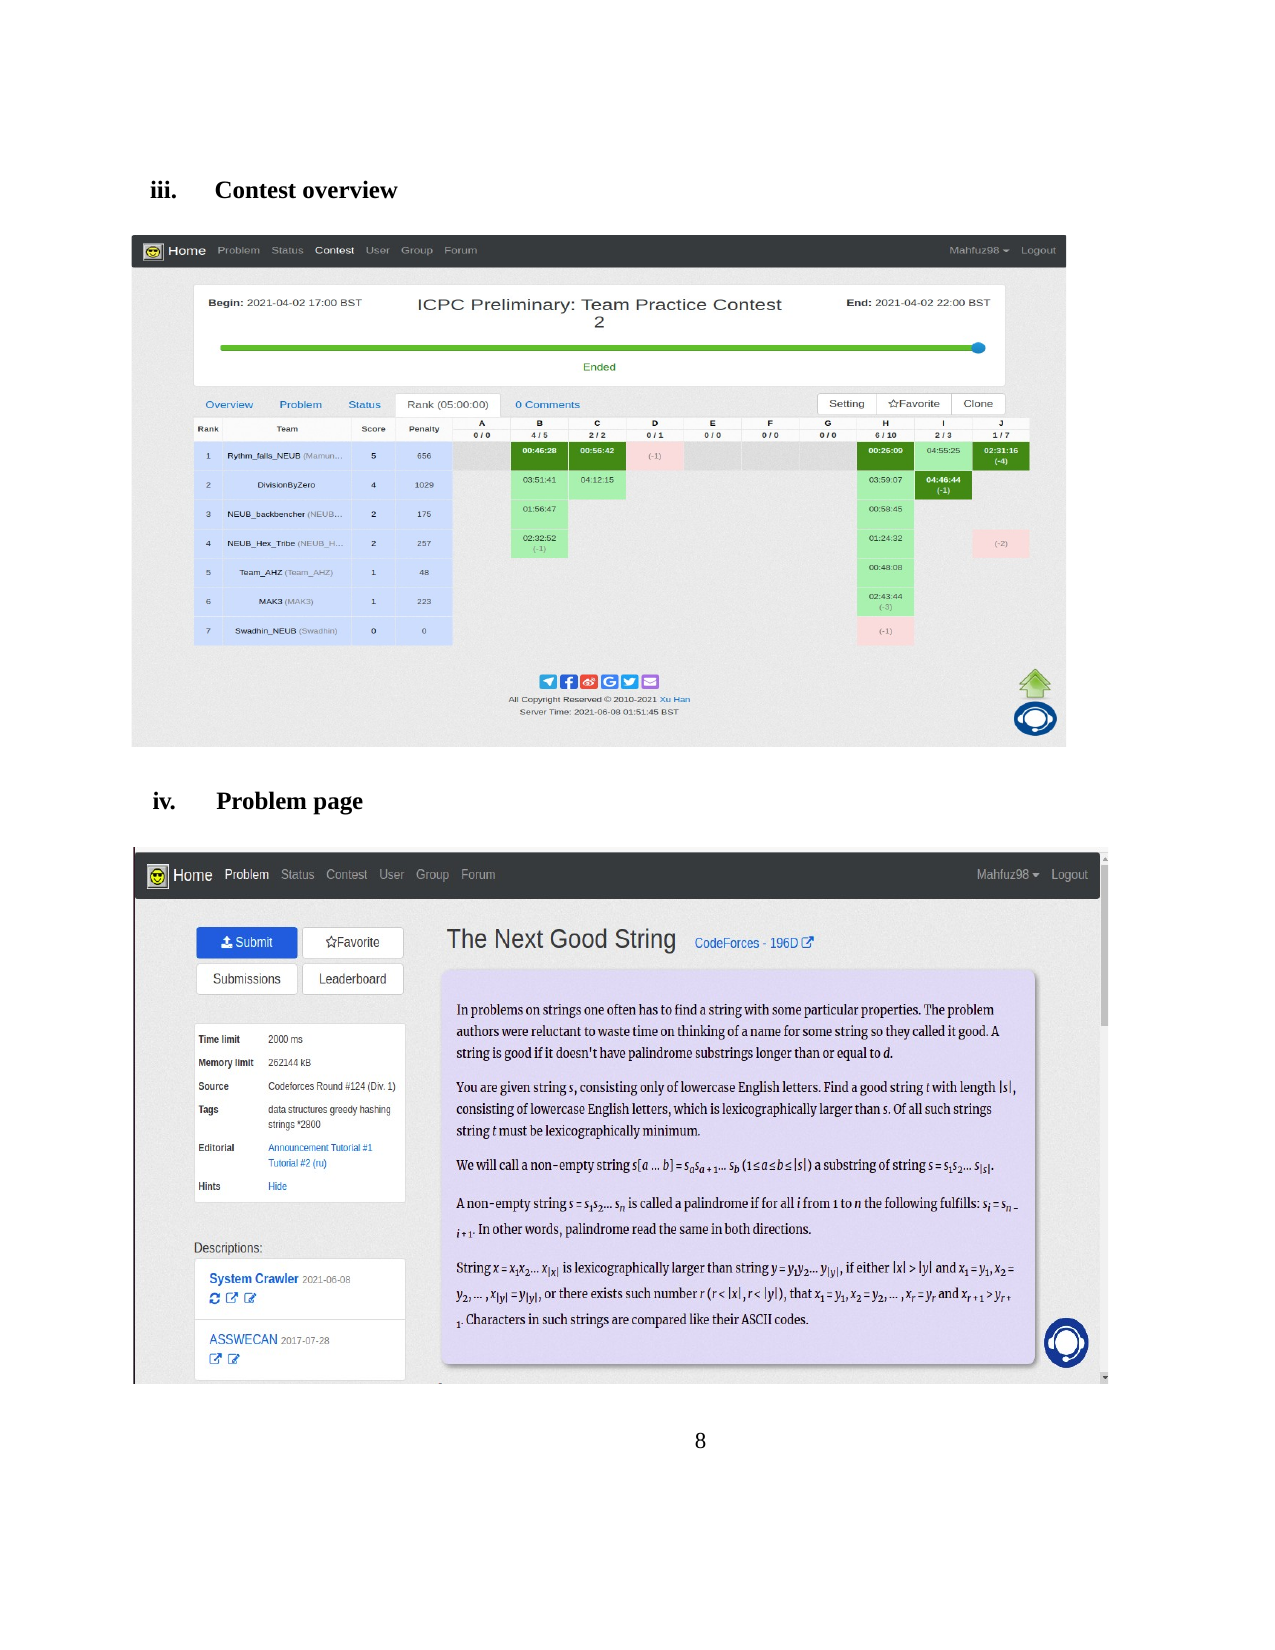

iii.
Contest overview

iv.	Problem page

8